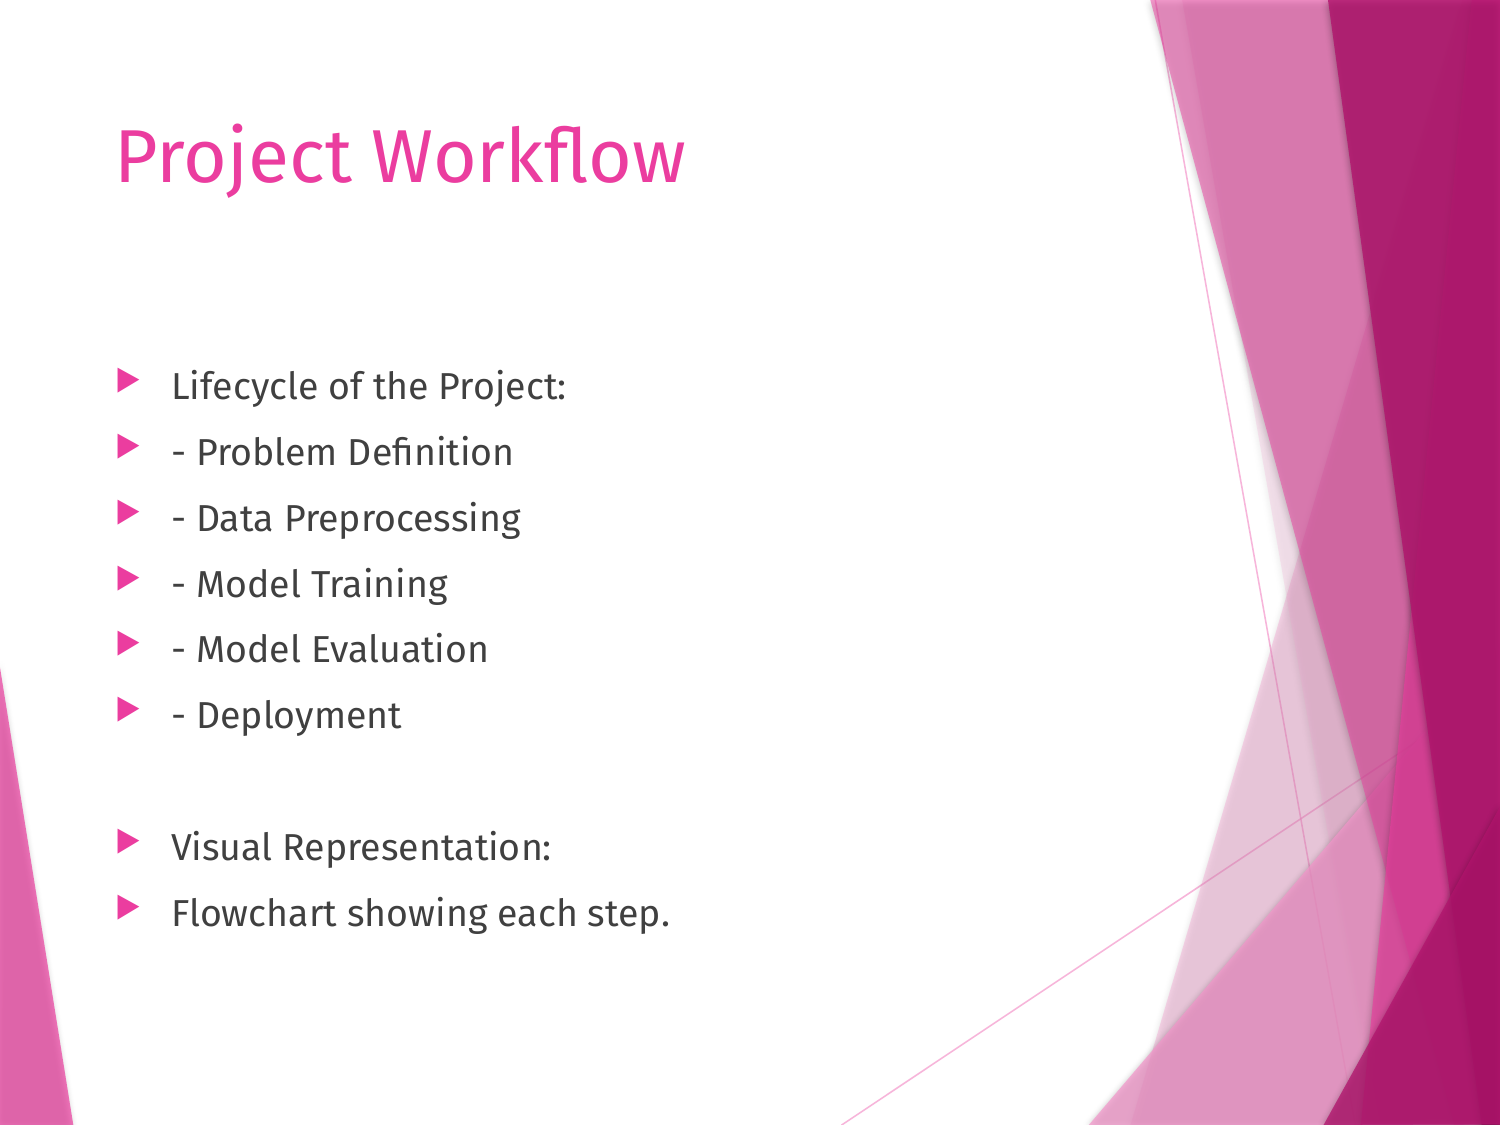

# Project Workflow
Lifecycle of the Project:
- Problem Definition
- Data Preprocessing
- Model Training
- Model Evaluation
- Deployment

Visual Representation:
Flowchart showing each step.